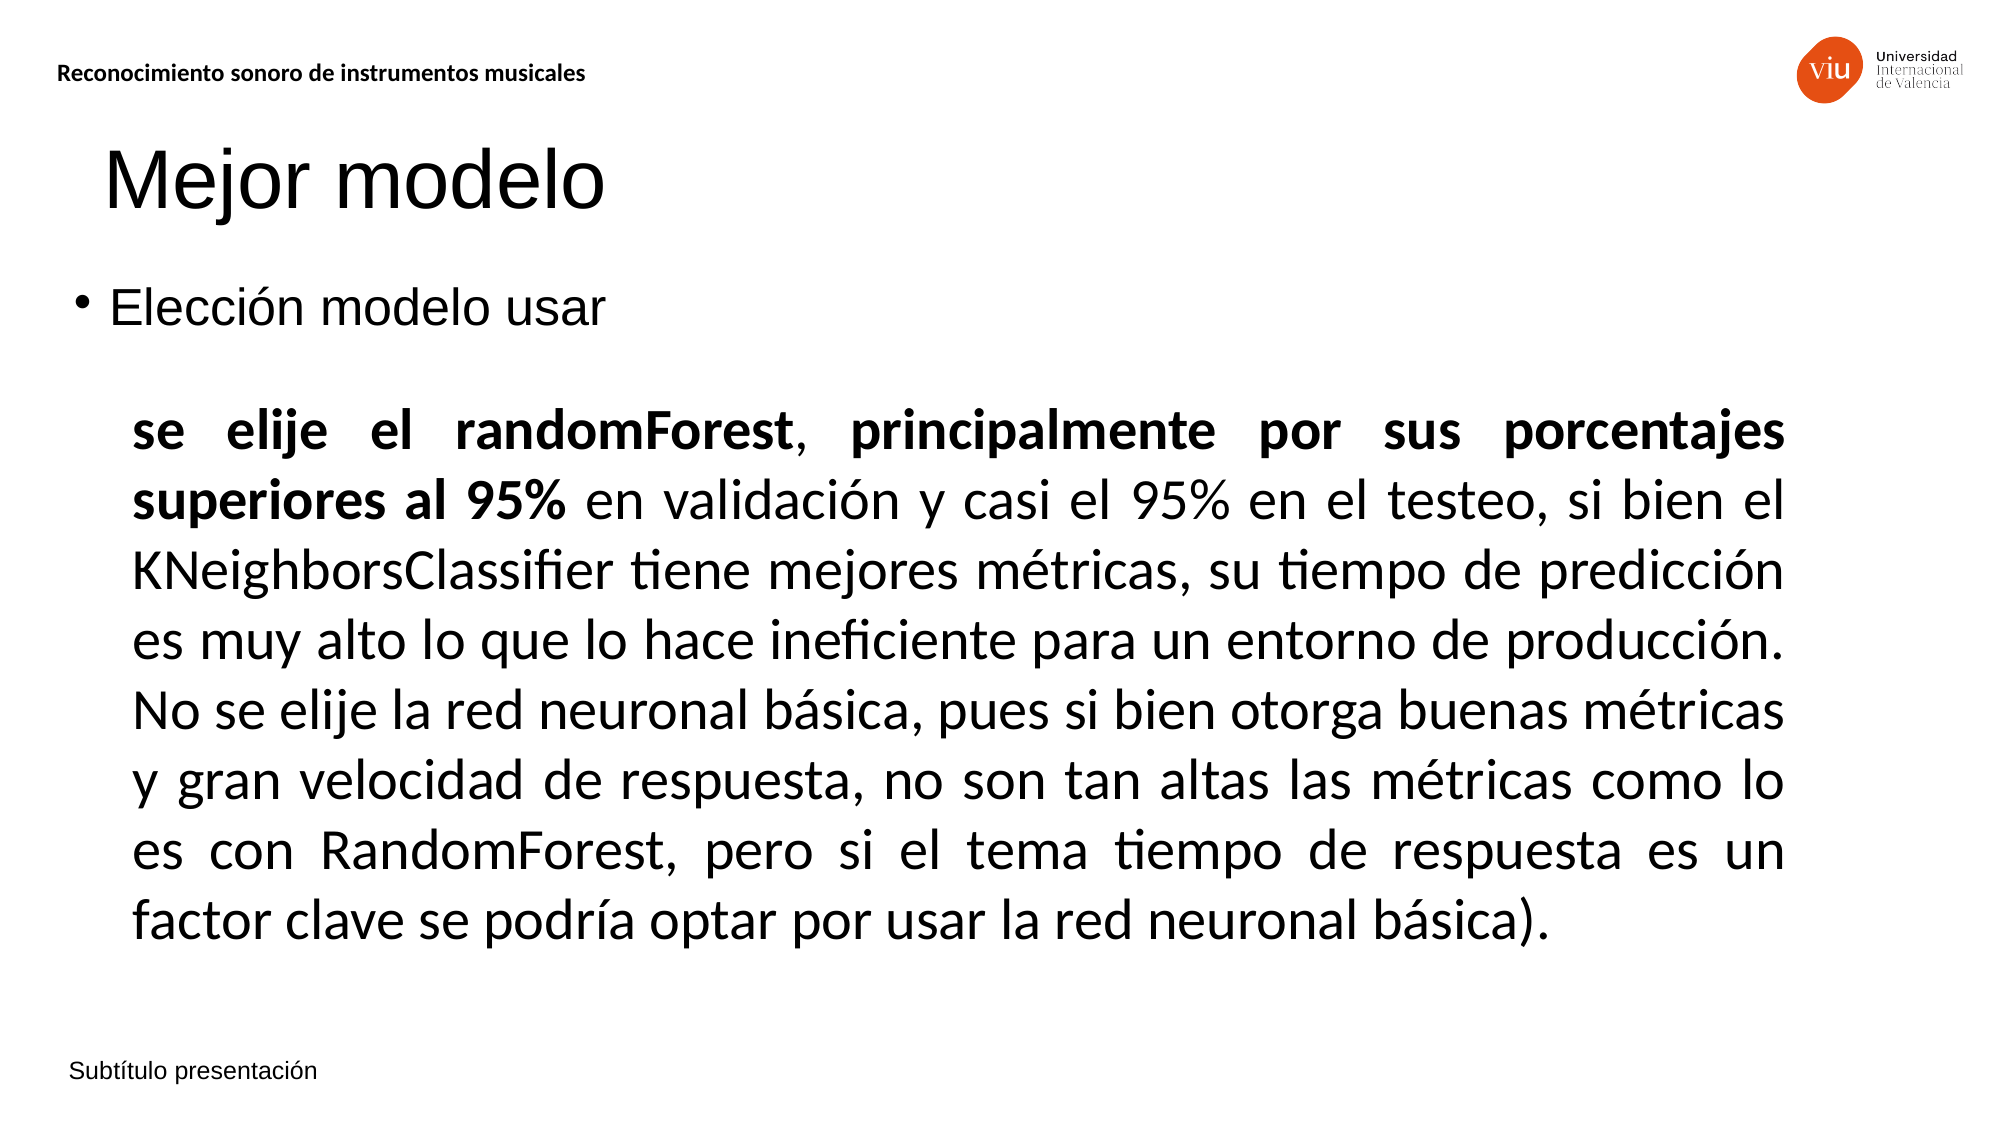

Reconocimiento sonoro de instrumentos musicales
Mejor modelo
Elección modelo usar
se elije el randomForest, principalmente por sus porcentajes superiores al 95% en validación y casi el 95% en el testeo, si bien el KNeighborsClassifier tiene mejores métricas, su tiempo de predicción es muy alto lo que lo hace ineficiente para un entorno de producción. No se elije la red neuronal básica, pues si bien otorga buenas métricas y gran velocidad de respuesta, no son tan altas las métricas como lo es con RandomForest, pero si el tema tiempo de respuesta es un factor clave se podría optar por usar la red neuronal básica).